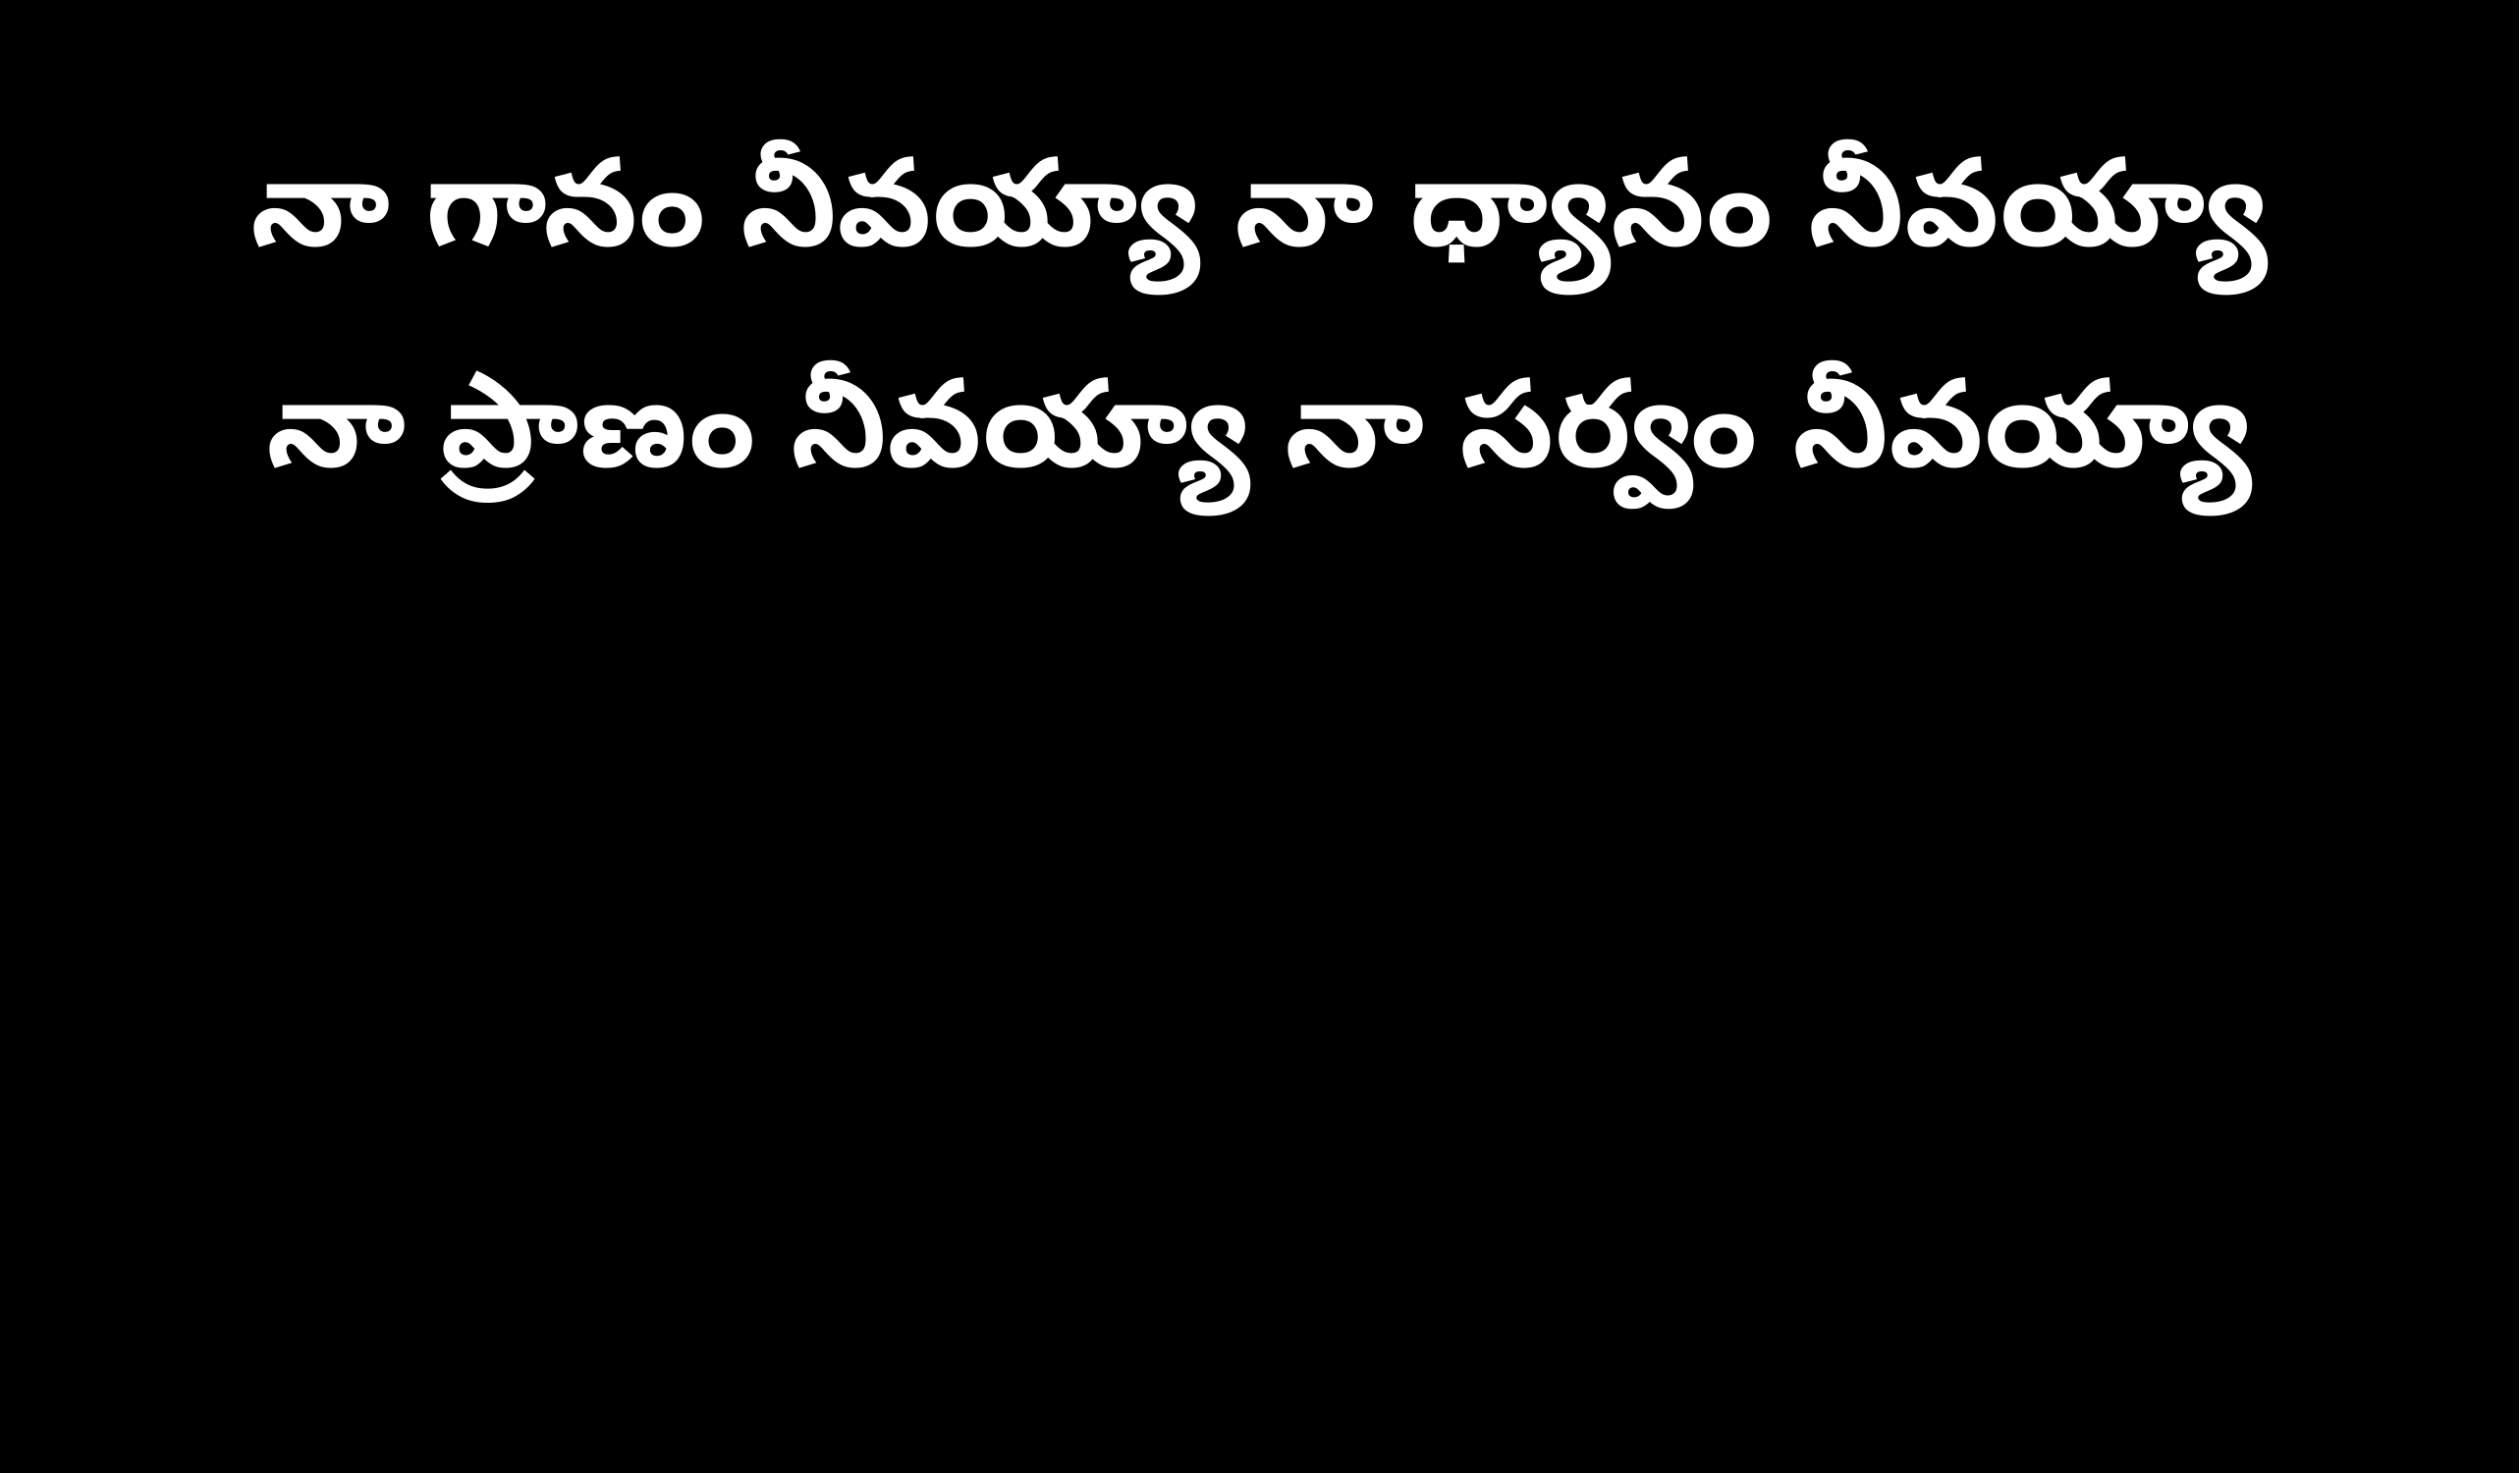

నా గానం నీవయ్యా నా ధ్యానం నీవయ్యా
నా ప్రాణం నీవయ్యా నా సర్వం నీవయ్యా